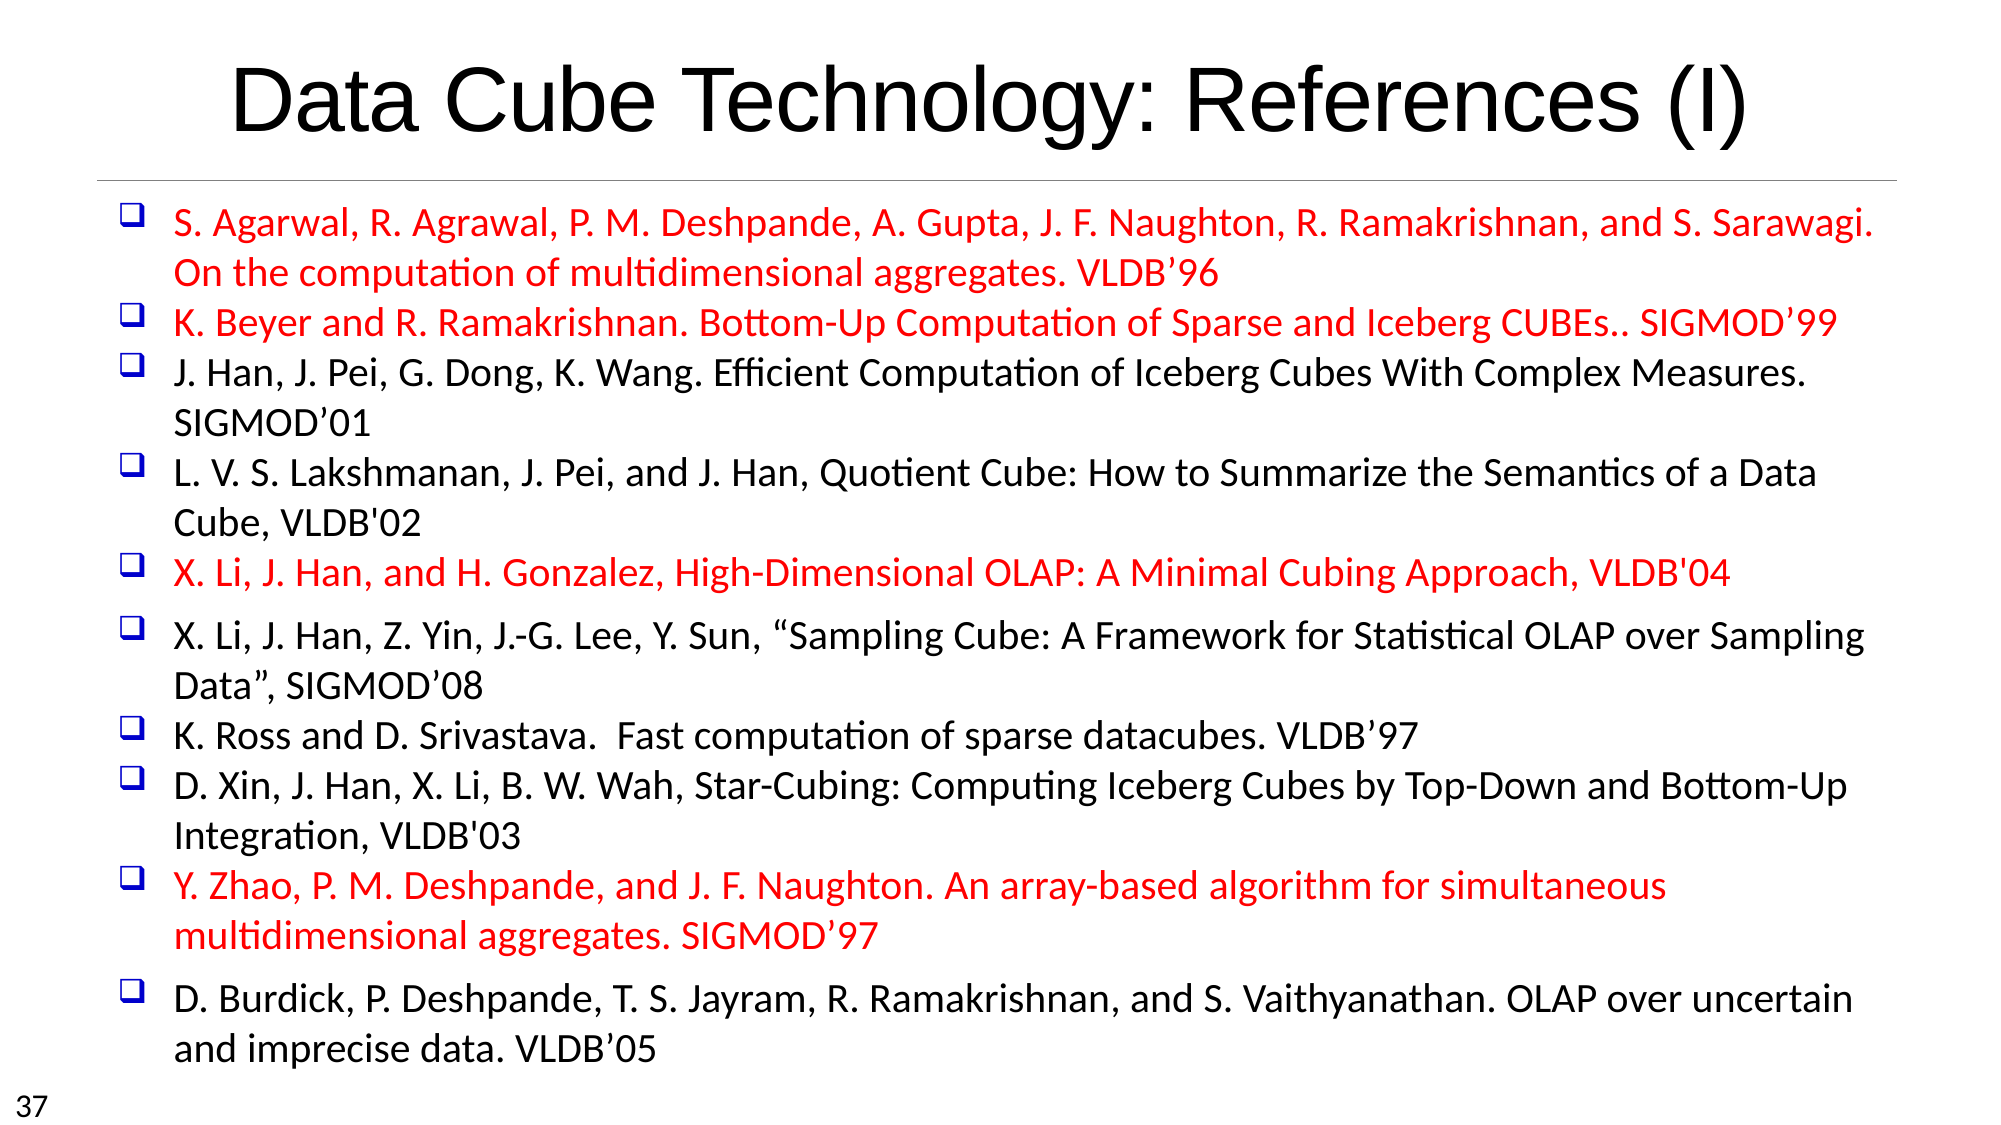

# Data Cube Technology: References (I)
S. Agarwal, R. Agrawal, P. M. Deshpande, A. Gupta, J. F. Naughton, R. Ramakrishnan, and S. Sarawagi.  On the computation of multidimensional aggregates. VLDB’96
K. Beyer and R. Ramakrishnan. Bottom-Up Computation of Sparse and Iceberg CUBEs.. SIGMOD’99
J. Han, J. Pei, G. Dong, K. Wang. Efficient Computation of Iceberg Cubes With Complex Measures. SIGMOD’01
L. V. S. Lakshmanan, J. Pei, and J. Han, Quotient Cube: How to Summarize the Semantics of a Data Cube, VLDB'02
X. Li, J. Han, and H. Gonzalez, High-Dimensional OLAP: A Minimal Cubing Approach, VLDB'04
X. Li, J. Han, Z. Yin, J.-G. Lee, Y. Sun, “Sampling Cube: A Framework for Statistical OLAP over Sampling Data”, SIGMOD’08
K. Ross and D. Srivastava.  Fast computation of sparse datacubes. VLDB’97
D. Xin, J. Han, X. Li, B. W. Wah, Star-Cubing: Computing Iceberg Cubes by Top-Down and Bottom-Up Integration, VLDB'03
Y. Zhao, P. M. Deshpande, and J. F. Naughton. An array-based algorithm for simultaneous multidimensional aggregates. SIGMOD’97
D. Burdick, P. Deshpande, T. S. Jayram, R. Ramakrishnan, and S. Vaithyanathan. OLAP over uncertain and imprecise data. VLDB’05